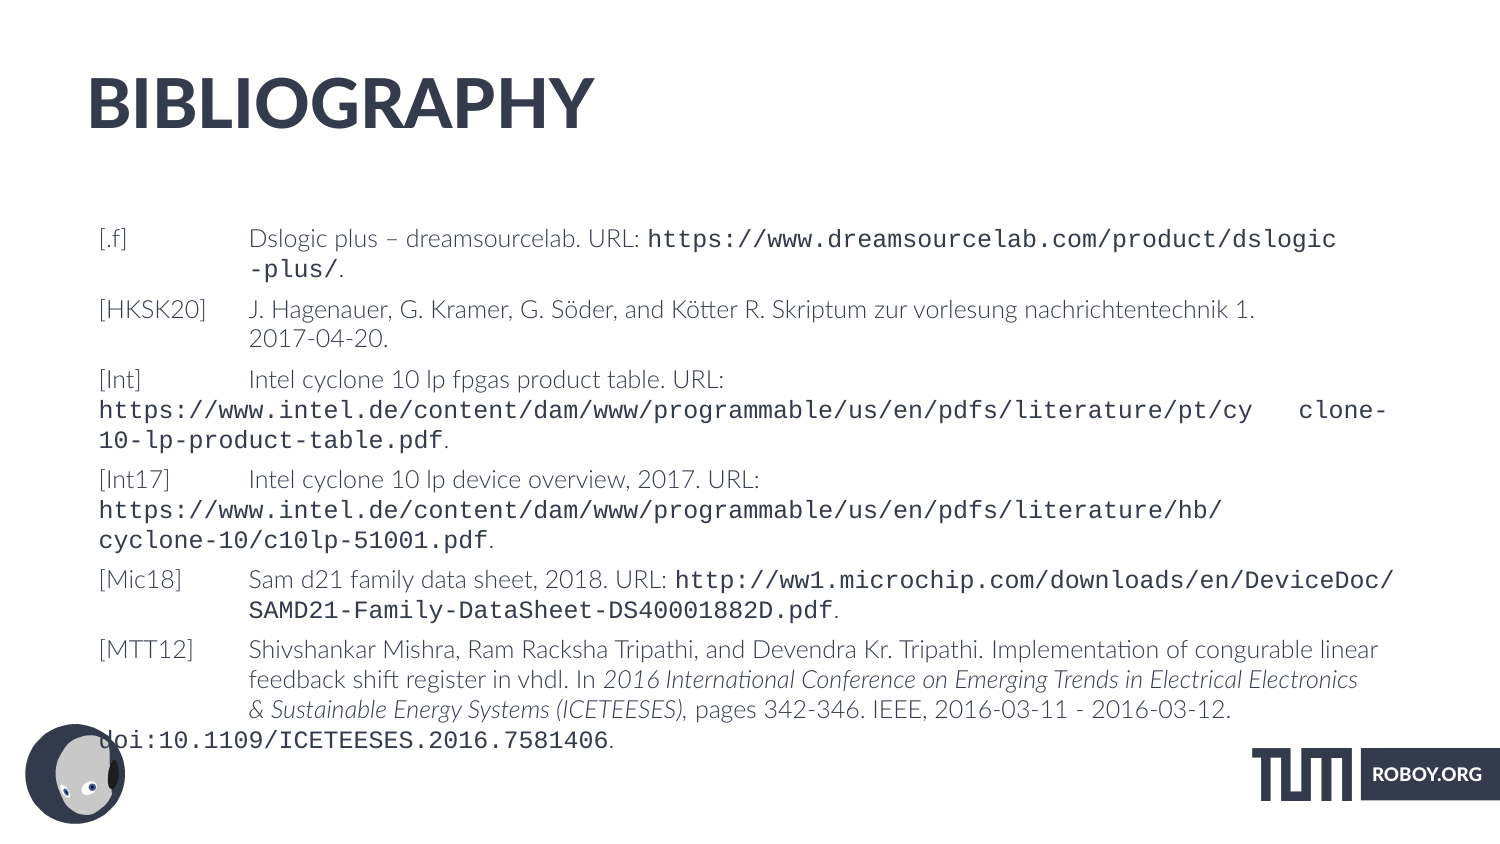

# BIBLIOGRAPHY
[.f]	Dslogic plus – dreamsourcelab. URL: https://www.dreamsourcelab.com/product/dslogic	-plus/.
[HKSK20]	J. Hagenauer, G. Kramer, G. Söder, and Kötter R. Skriptum zur vorlesung nachrichtentechnik 1.		2017-04-20.
[Int]	Intel cyclone 10 lp fpgas product table. URL:	https://www.intel.de/content/dam/www/programmable/us/en/pdfs/literature/pt/cy	clone-10-lp-product-table.pdf.
[Int17]	Intel cyclone 10 lp device overview, 2017. URL: 	https://www.intel.de/content/dam/www/programmable/us/en/pdfs/literature/hb/	cyclone-10/c10lp-51001.pdf.
[Mic18]	Sam d21 family data sheet, 2018. URL: http://ww1.microchip.com/downloads/en/DeviceDoc/	SAMD21-Family-DataSheet-DS40001882D.pdf.
[MTT12]	Shivshankar Mishra, Ram Racksha Tripathi, and Devendra Kr. Tripathi. Implementation of congurable linear 	feedback shift register in vhdl. In 2016 International Conference on Emerging Trends in Electrical Electronics 	& Sustainable Energy Systems (ICETEESES), pages 342-346. IEEE, 2016-03-11 - 2016-03-12.	doi:10.1109/ICETEESES.2016.7581406.